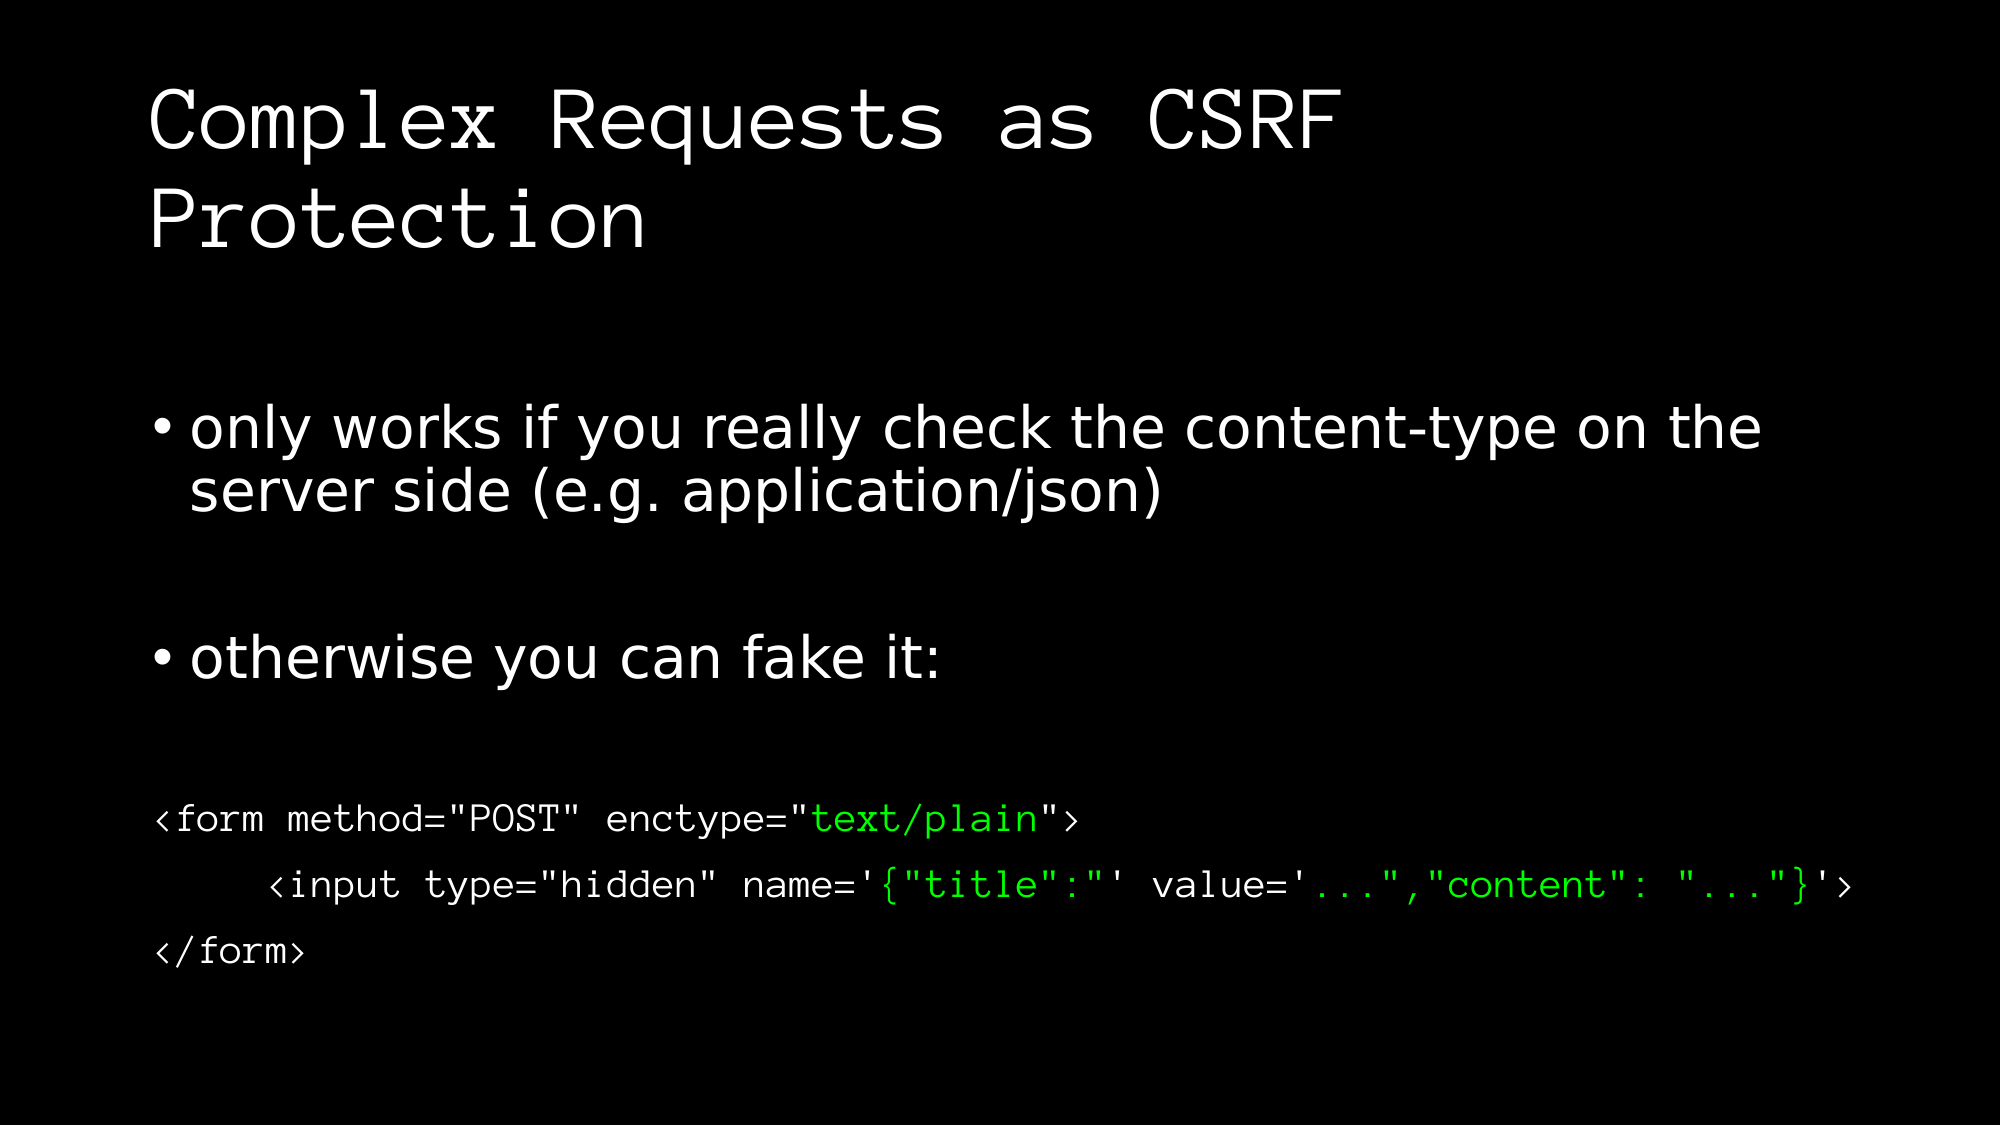

# Complex Requests as CSRF Protection

only works if you really check the content-type on the server side (e.g. application/json)

otherwise you can fake it:

<form method="POST" enctype="text/plain">
     <input type="hidden" name='{"title":"' value='...","content": "..."}'>
</form>